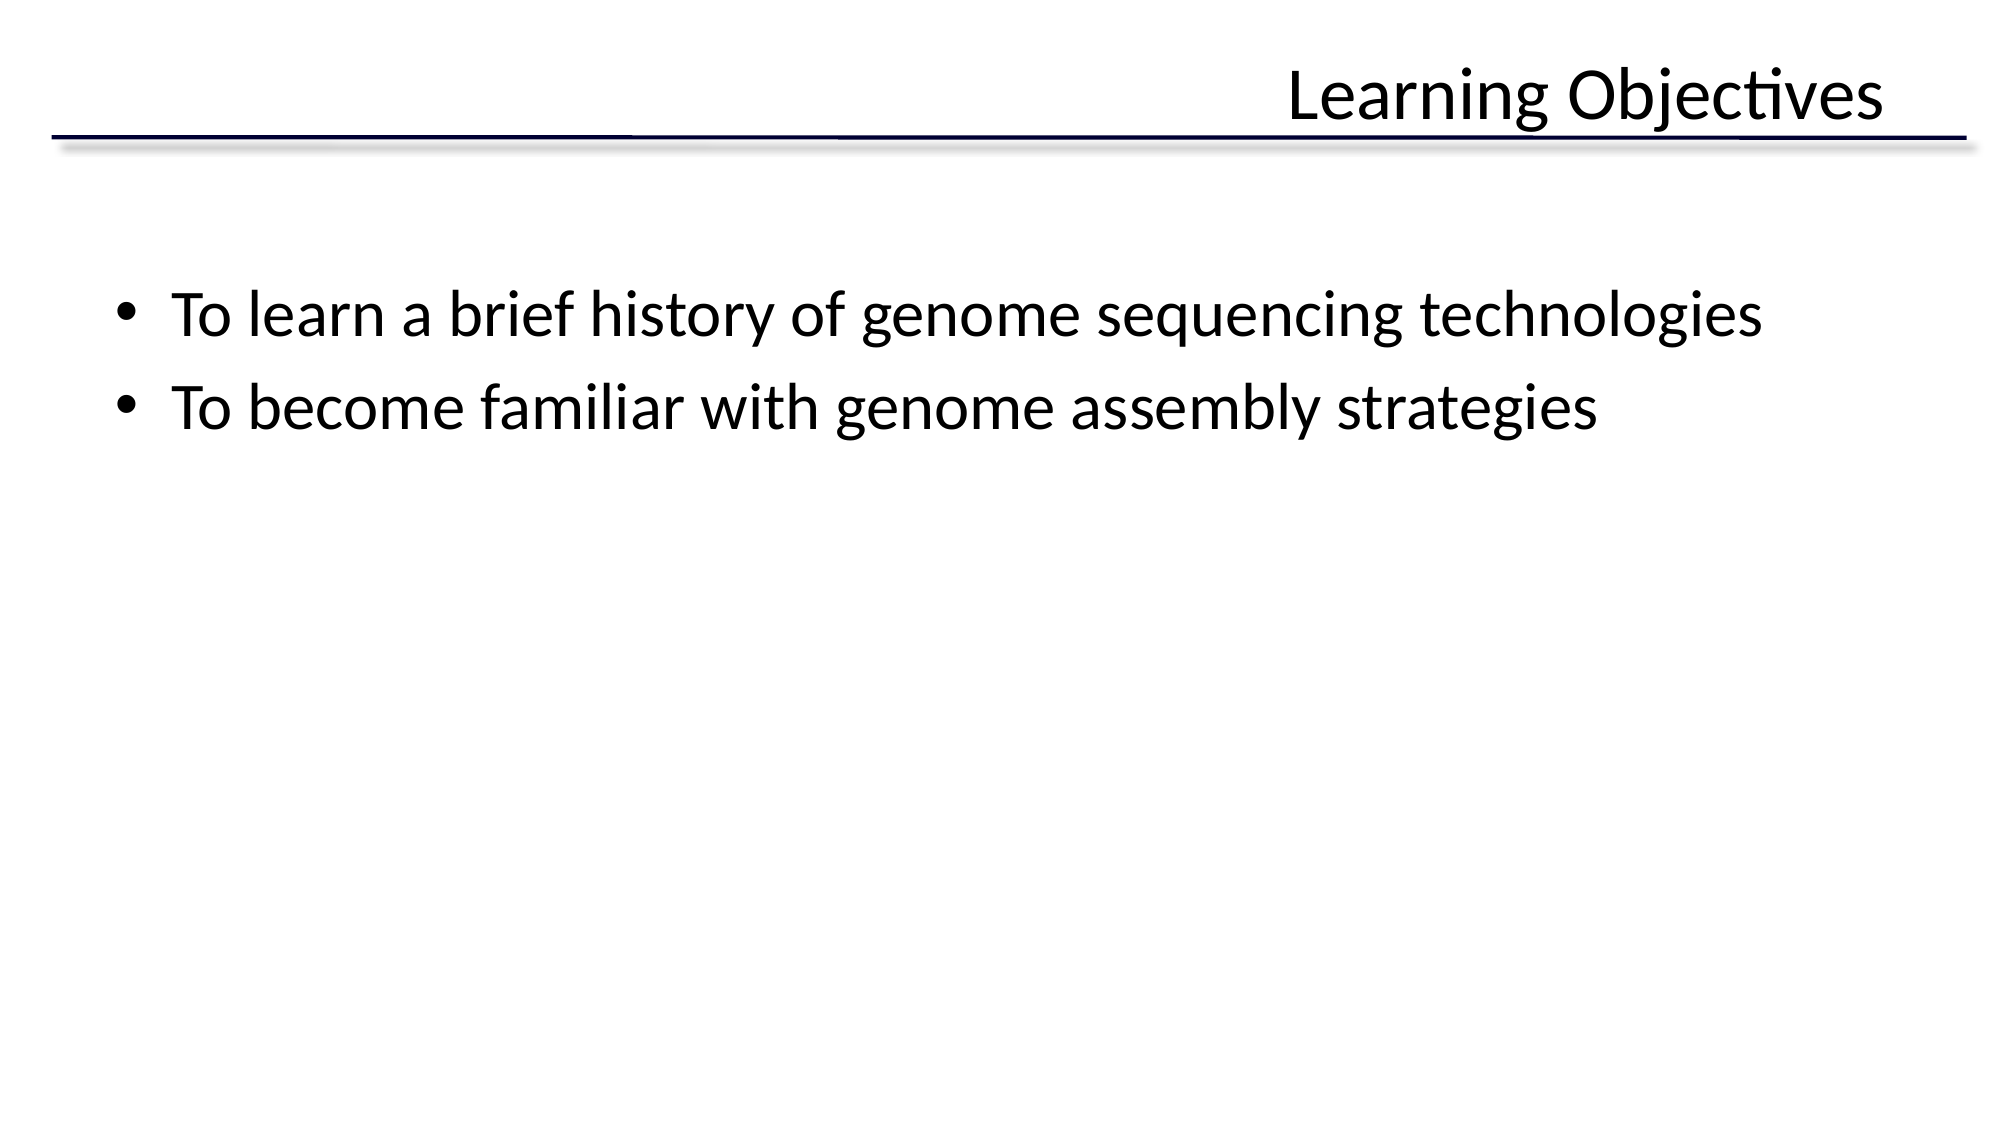

# Learning Objectives
To learn a brief history of genome sequencing technologies
To become familiar with genome assembly strategies